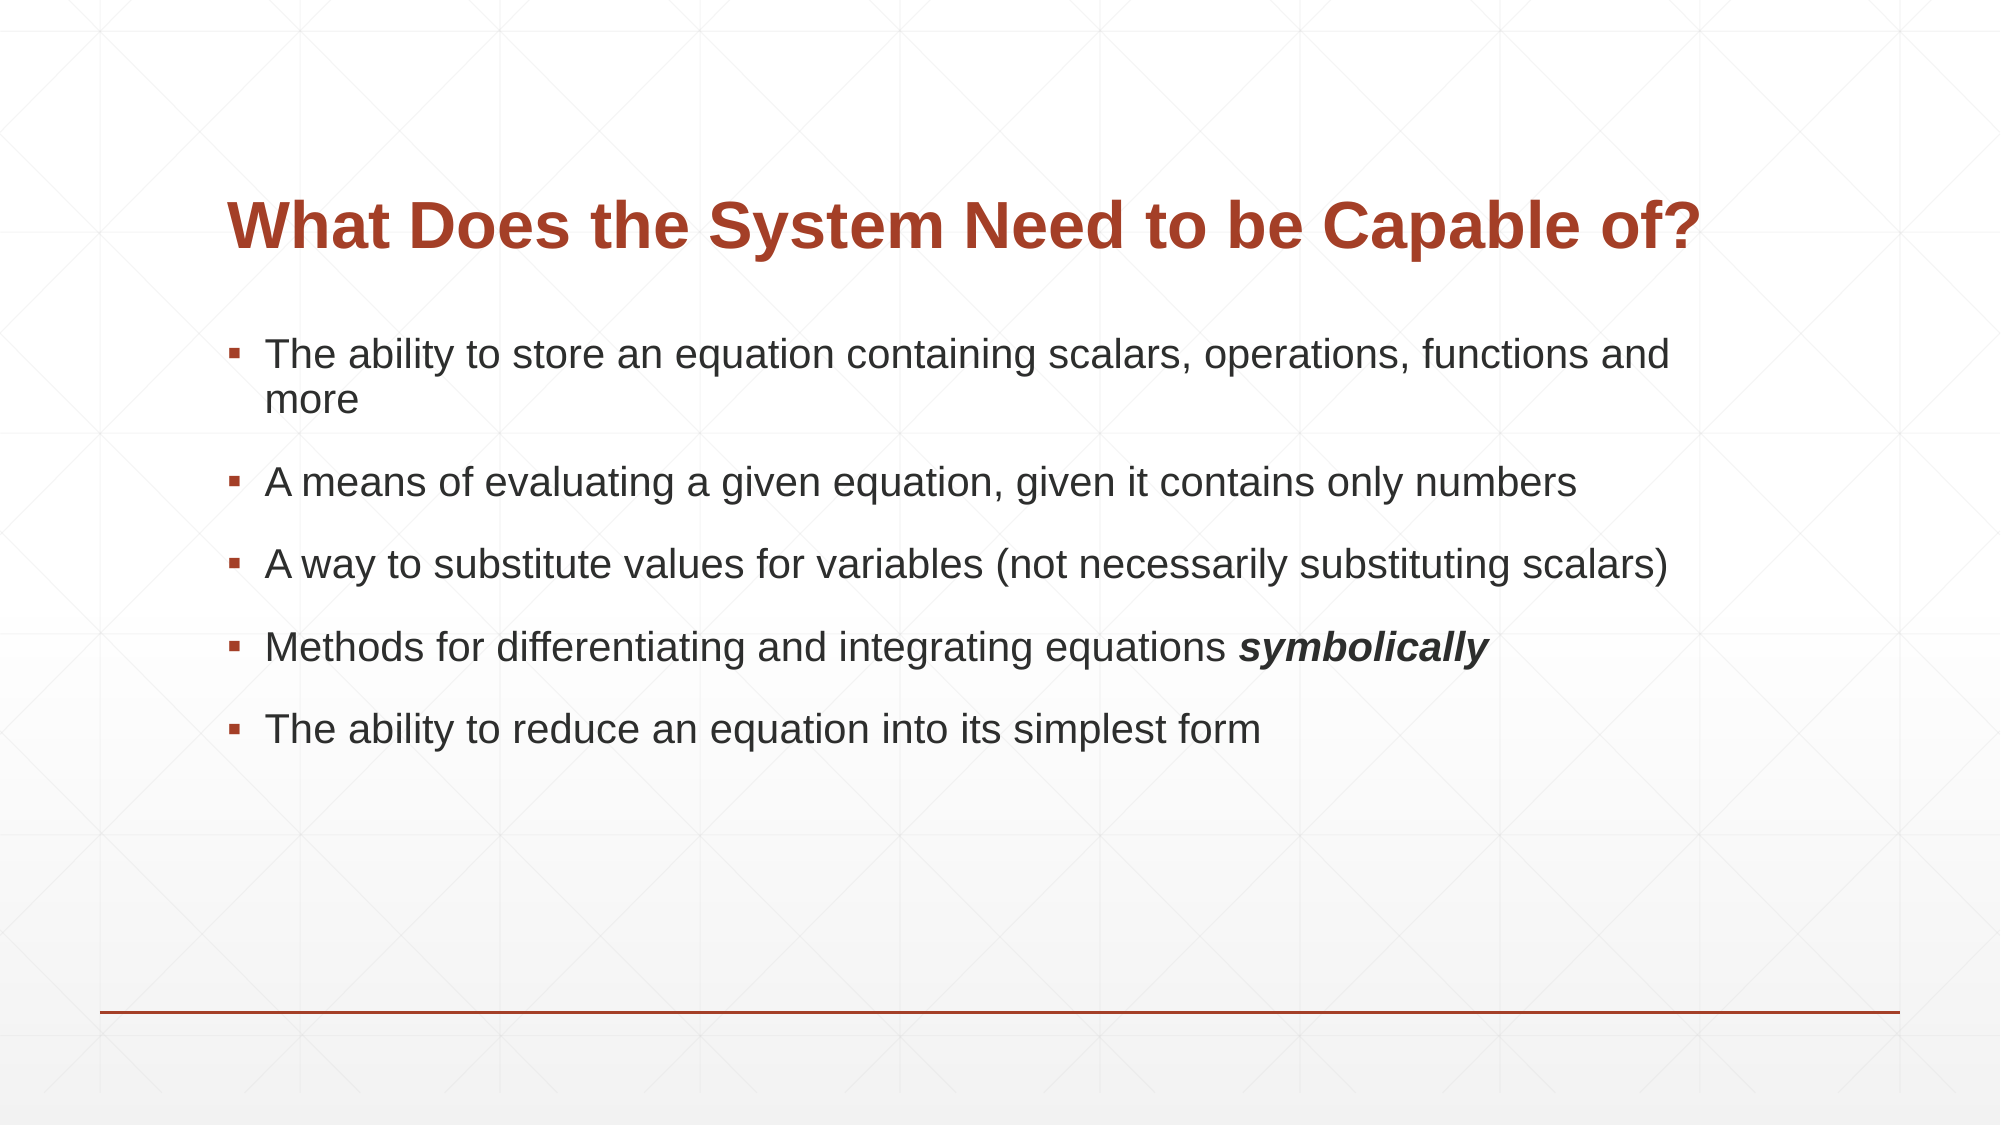

# What Does the System Need to be Capable of?

The ability to store an equation containing scalars, operations, functions and more
A means of evaluating a given equation, given it contains only numbers
A way to substitute values for variables (not necessarily substituting scalars)
Methods for differentiating and integrating equations symbolically
The ability to reduce an equation into its simplest form